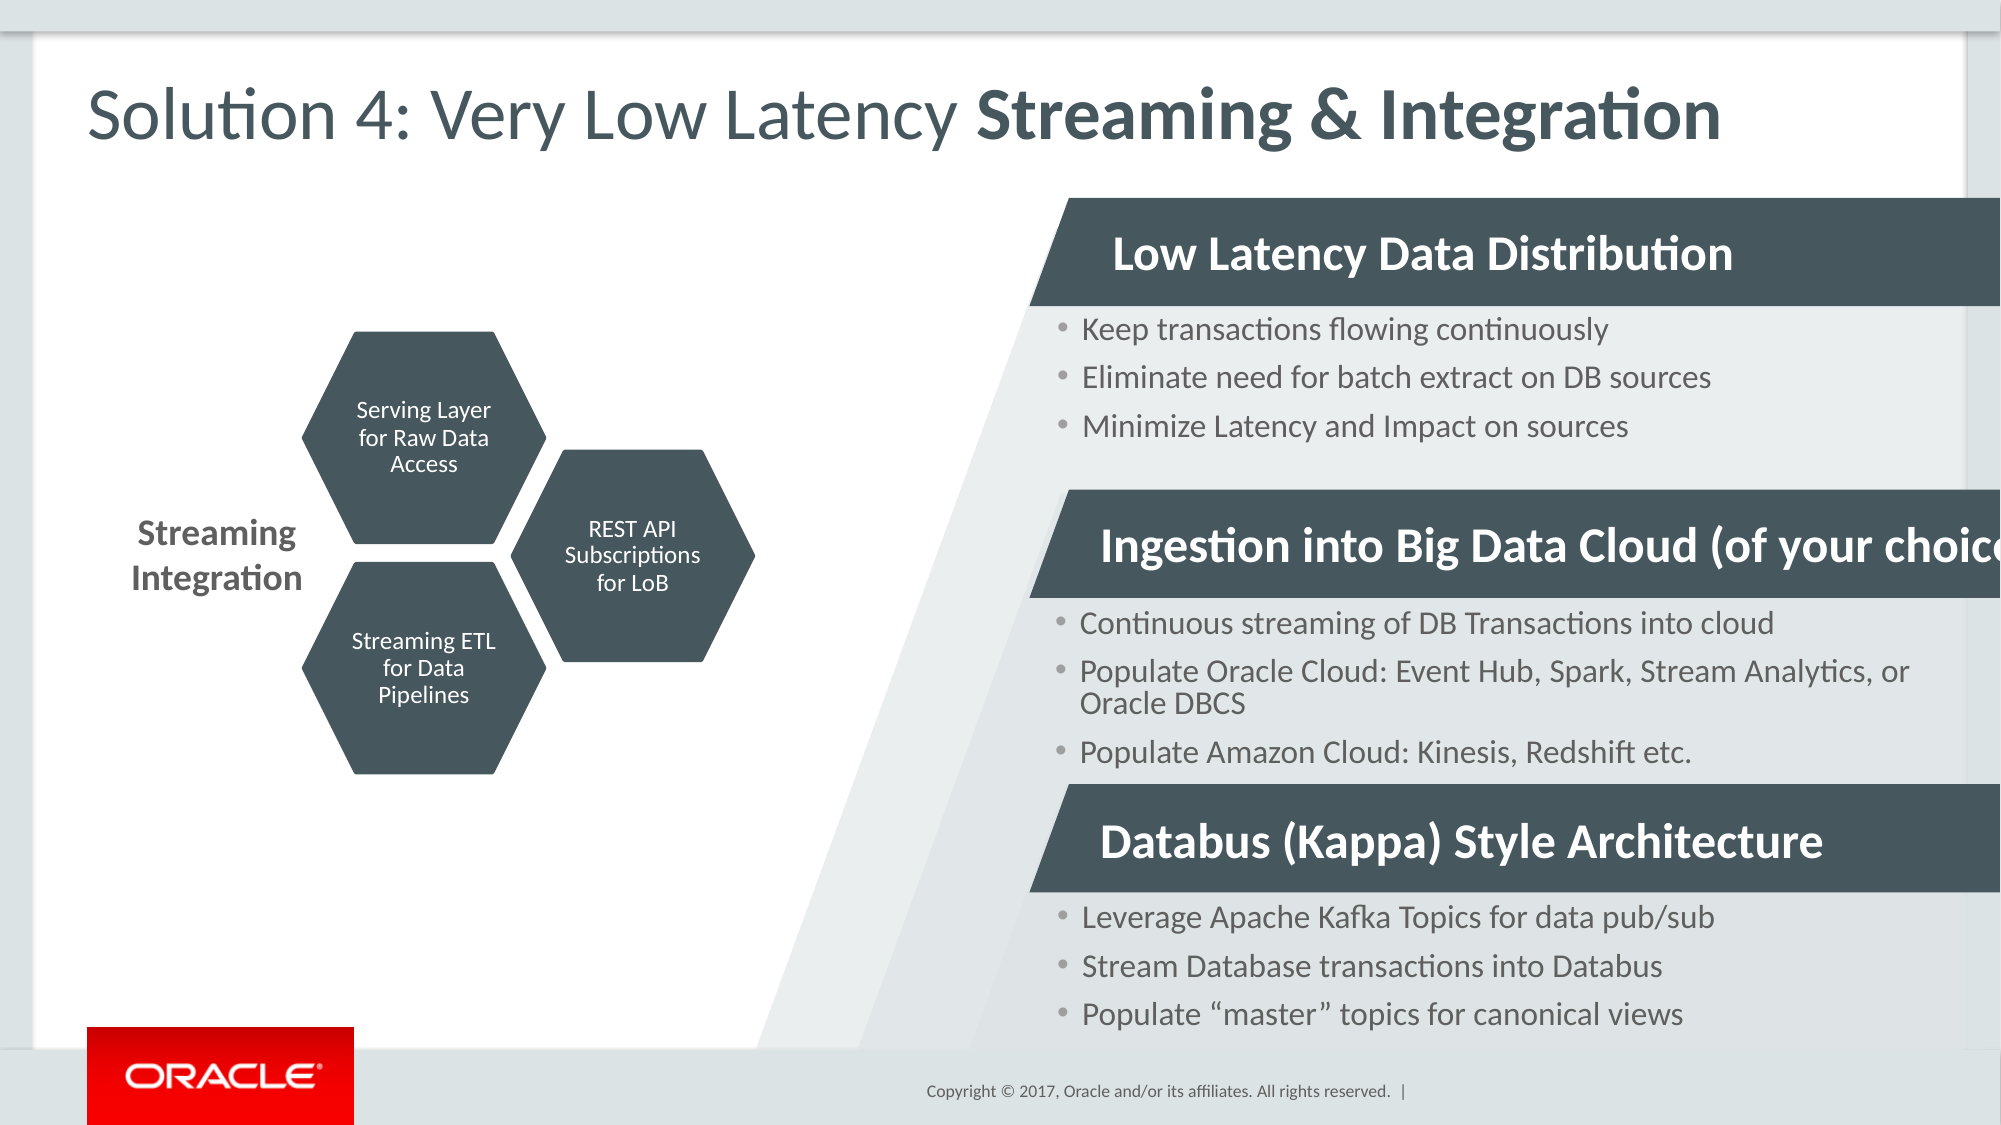

# Solution 4: Very Low Latency Streaming & Integration

Low Latency Data Distribution

Keep transactions flowing continuously
Eliminate need for batch extract on DB sources
Minimize Latency and Impact on sources

Serving Layer for Raw Data Access
Streaming
Integration

REST API Subscriptions for LoB

Ingestion into Big Data Cloud (of your choice)

Streaming ETL for Data Pipelines
Continuous streaming of DB Transactions into cloud
Populate Oracle Cloud: Event Hub, Spark, Stream Analytics, or Oracle DBCS
Populate Amazon Cloud: Kinesis, Redshift etc.

Databus (Kappa) Style Architecture
Leverage Apache Kafka Topics for data pub/sub
Stream Database transactions into Databus
Populate “master” topics for canonical views